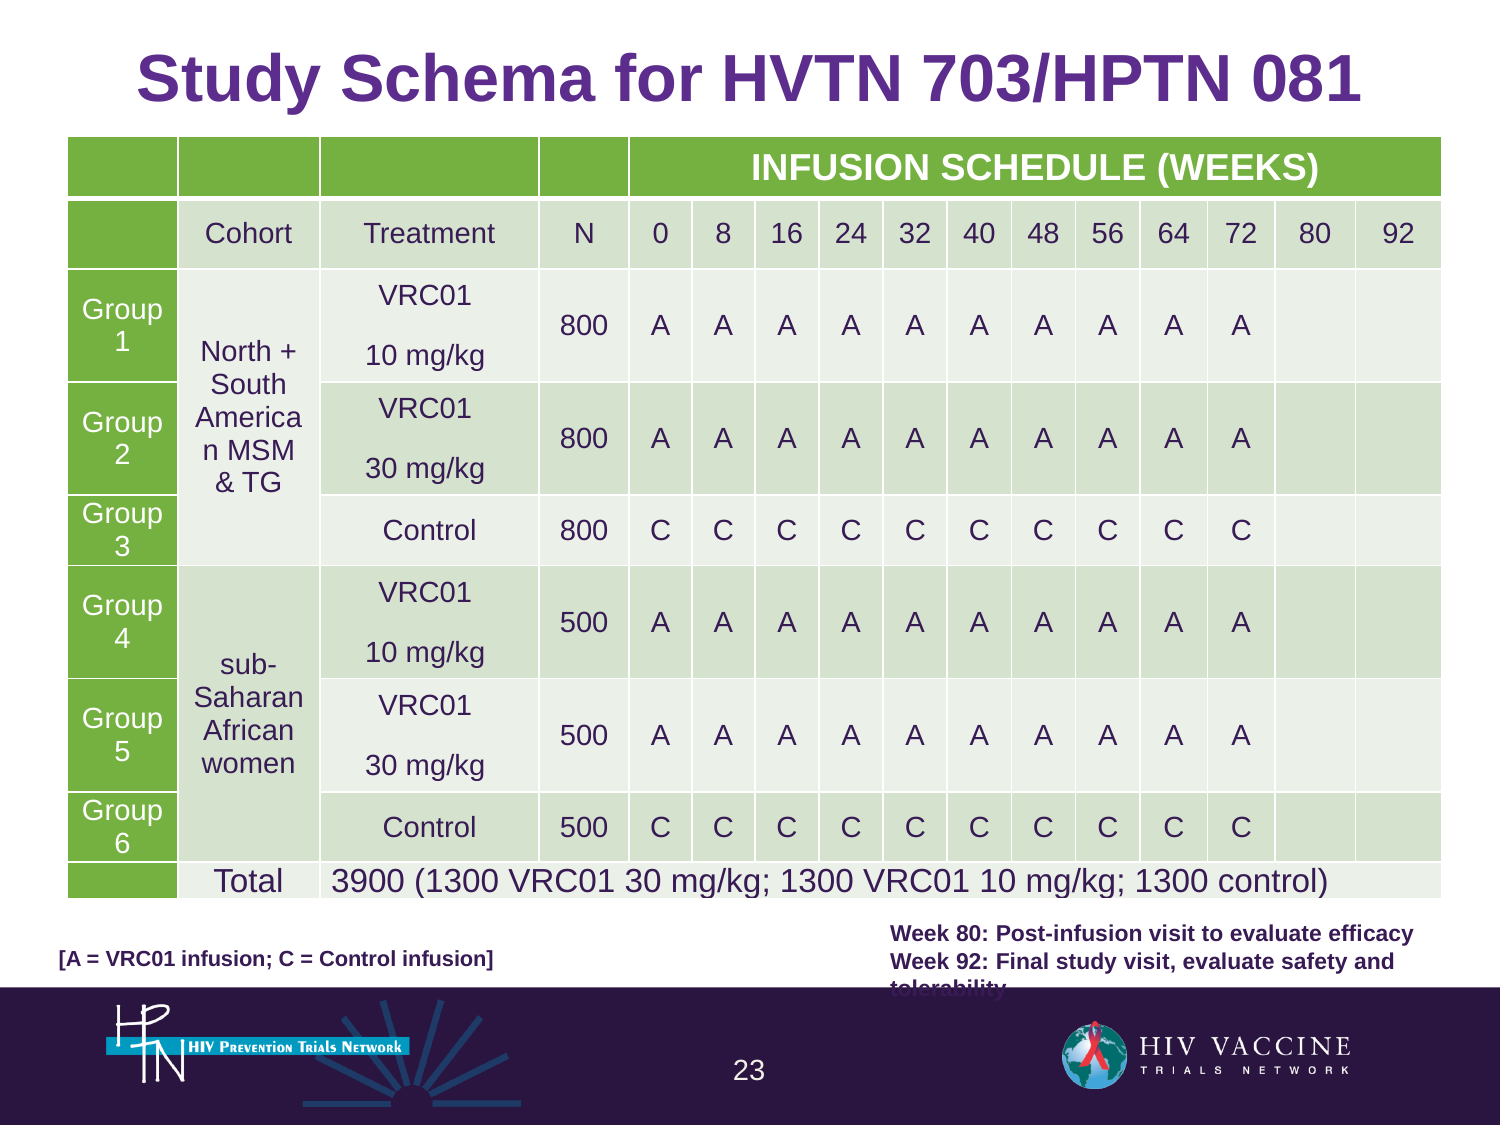

# Study Schema for HVTN 703/HPTN 081
|  |  |  |  | INFUSION SCHEDULE (WEEKS) |  |  |  |  |  |  |  |  |  |  |  |
| --- | --- | --- | --- | --- | --- | --- | --- | --- | --- | --- | --- | --- | --- | --- | --- |
|  | Cohort | Treatment | N | 0 | 8 | 16 | 24 | 32 | 40 | 48 | 56 | 64 | 72 | 80 | 92 |
| Group 1 | North + South American MSM & TG | VRC01 10 mg/kg | 800 | A | A | A | A | A | A | A | A | A | A |  |  |
| Group 2 |  | VRC01 30 mg/kg | 800 | A | A | A | A | A | A | A | A | A | A |  |  |
| Group 3 |  | Control | 800 | C | C | C | C | C | C | C | C | C | C |  |  |
| Group 4 | sub-Saharan African women | VRC01 10 mg/kg | 500 | A | A | A | A | A | A | A | A | A | A |  |  |
| Group 5 |  | VRC01 30 mg/kg | 500 | A | A | A | A | A | A | A | A | A | A |  |  |
| Group 6 |  | Control | 500 | C | C | C | C | C | C | C | C | C | C |  |  |
|  | Total | 3900 (1300 VRC01 30 mg/kg; 1300 VRC01 10 mg/kg; 1300 control) |  |  |  |  |  |  |  |  |  |  |  |  |  |

Week 80: Post-infusion visit to evaluate efficacy
Week 92: Final study visit, evaluate safety and tolerability
[A = VRC01 infusion; C = Control infusion]
23